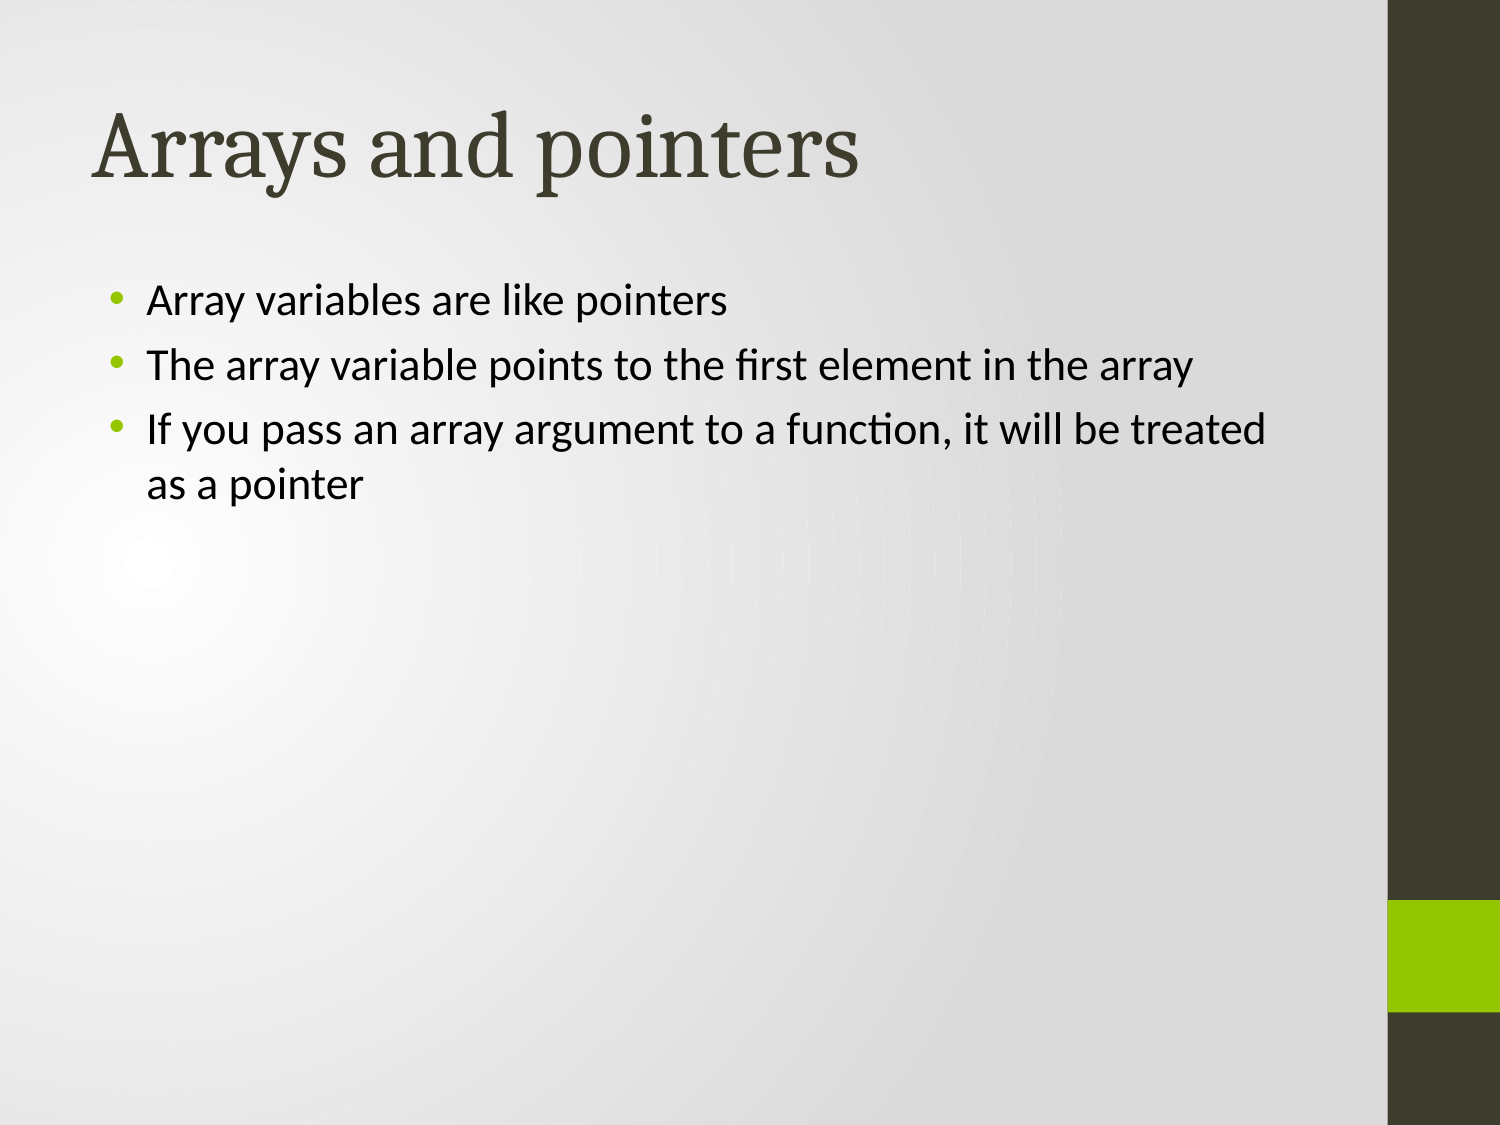

# Arrays and pointers
Array variables are like pointers
The array variable points to the first element in the array
If you pass an array argument to a function, it will be treated as a pointer